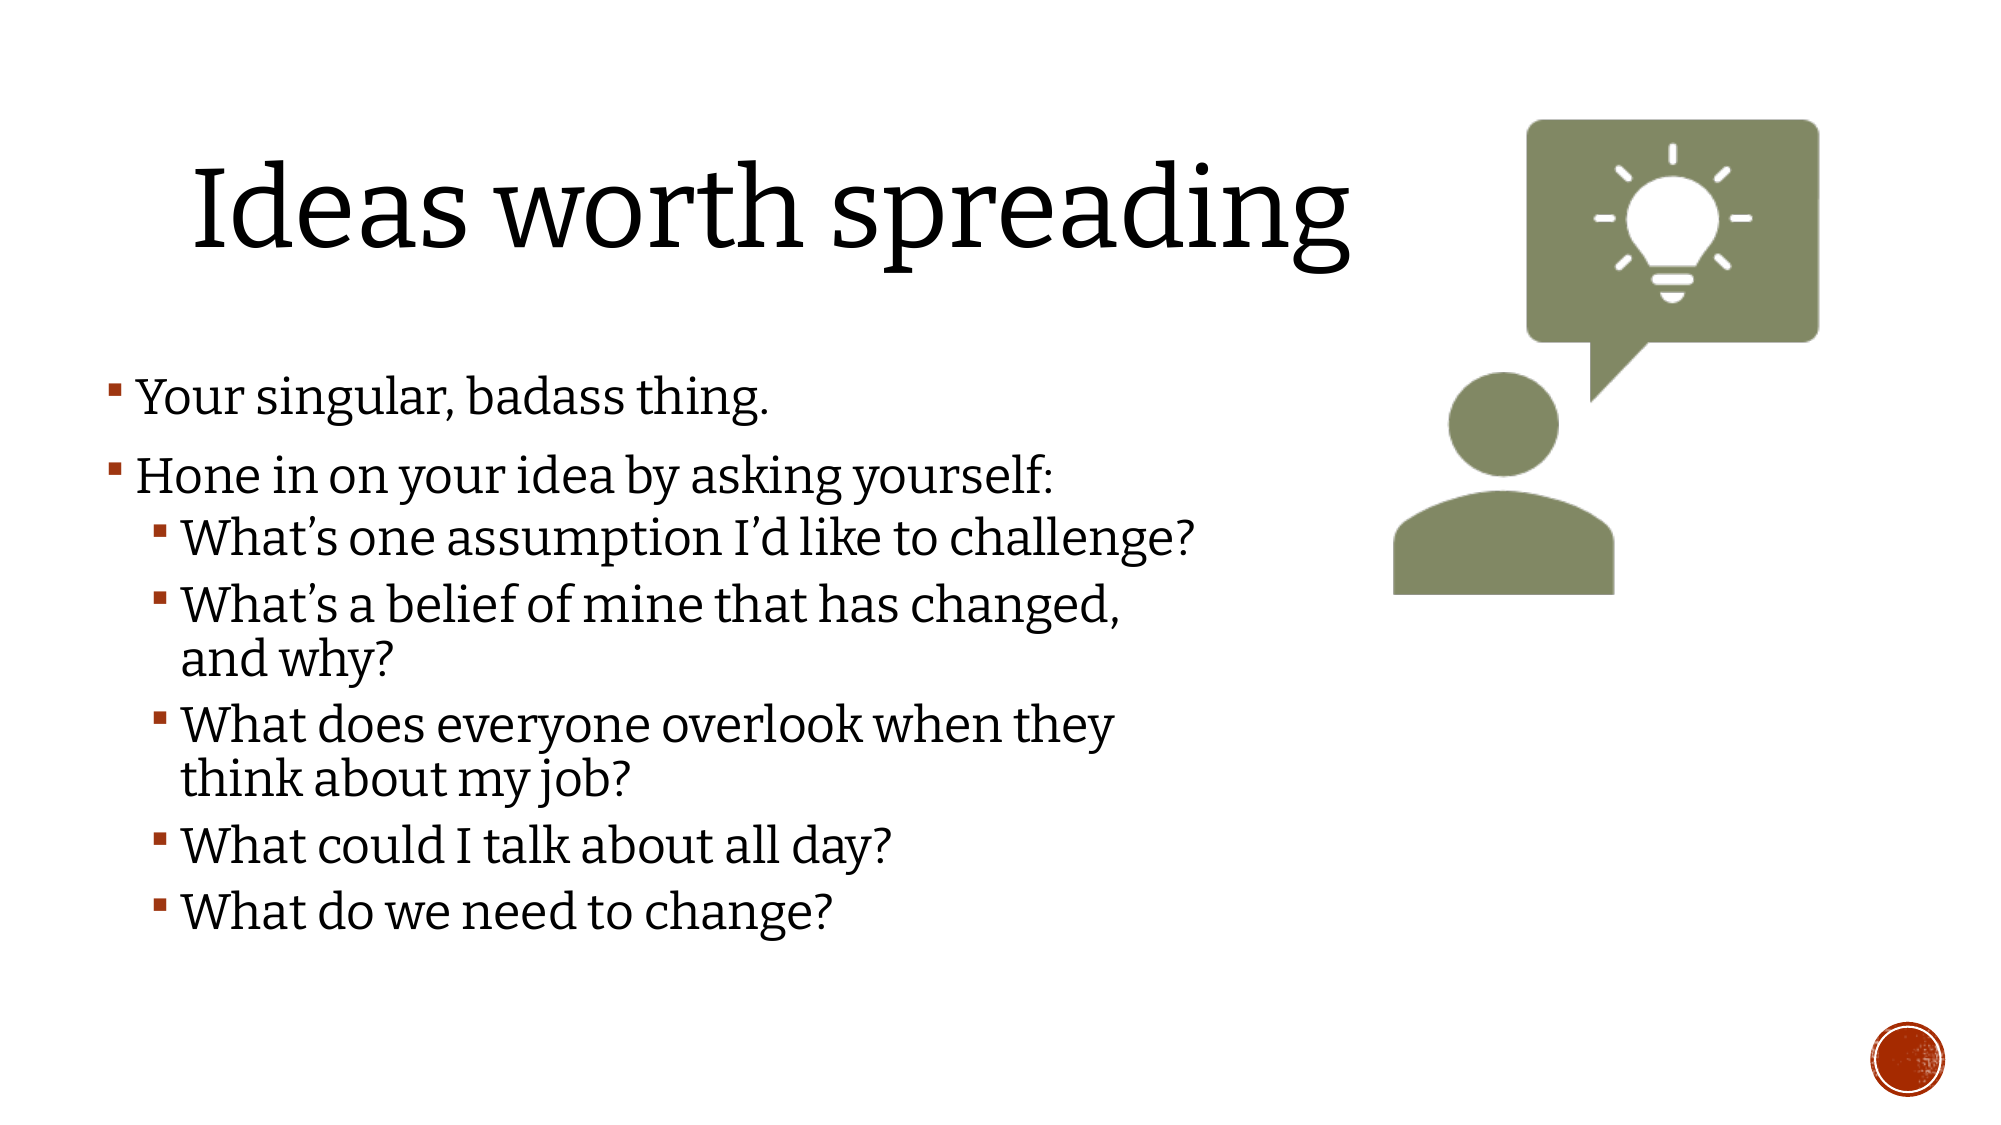

# Ideas worth spreading
Your singular, badass thing.
Hone in on your idea by asking yourself:
What’s one assumption I’d like to challenge?
What’s a belief of mine that has changed, and why?
What does everyone overlook when they think about my job?
What could I talk about all day?
What do we need to change?